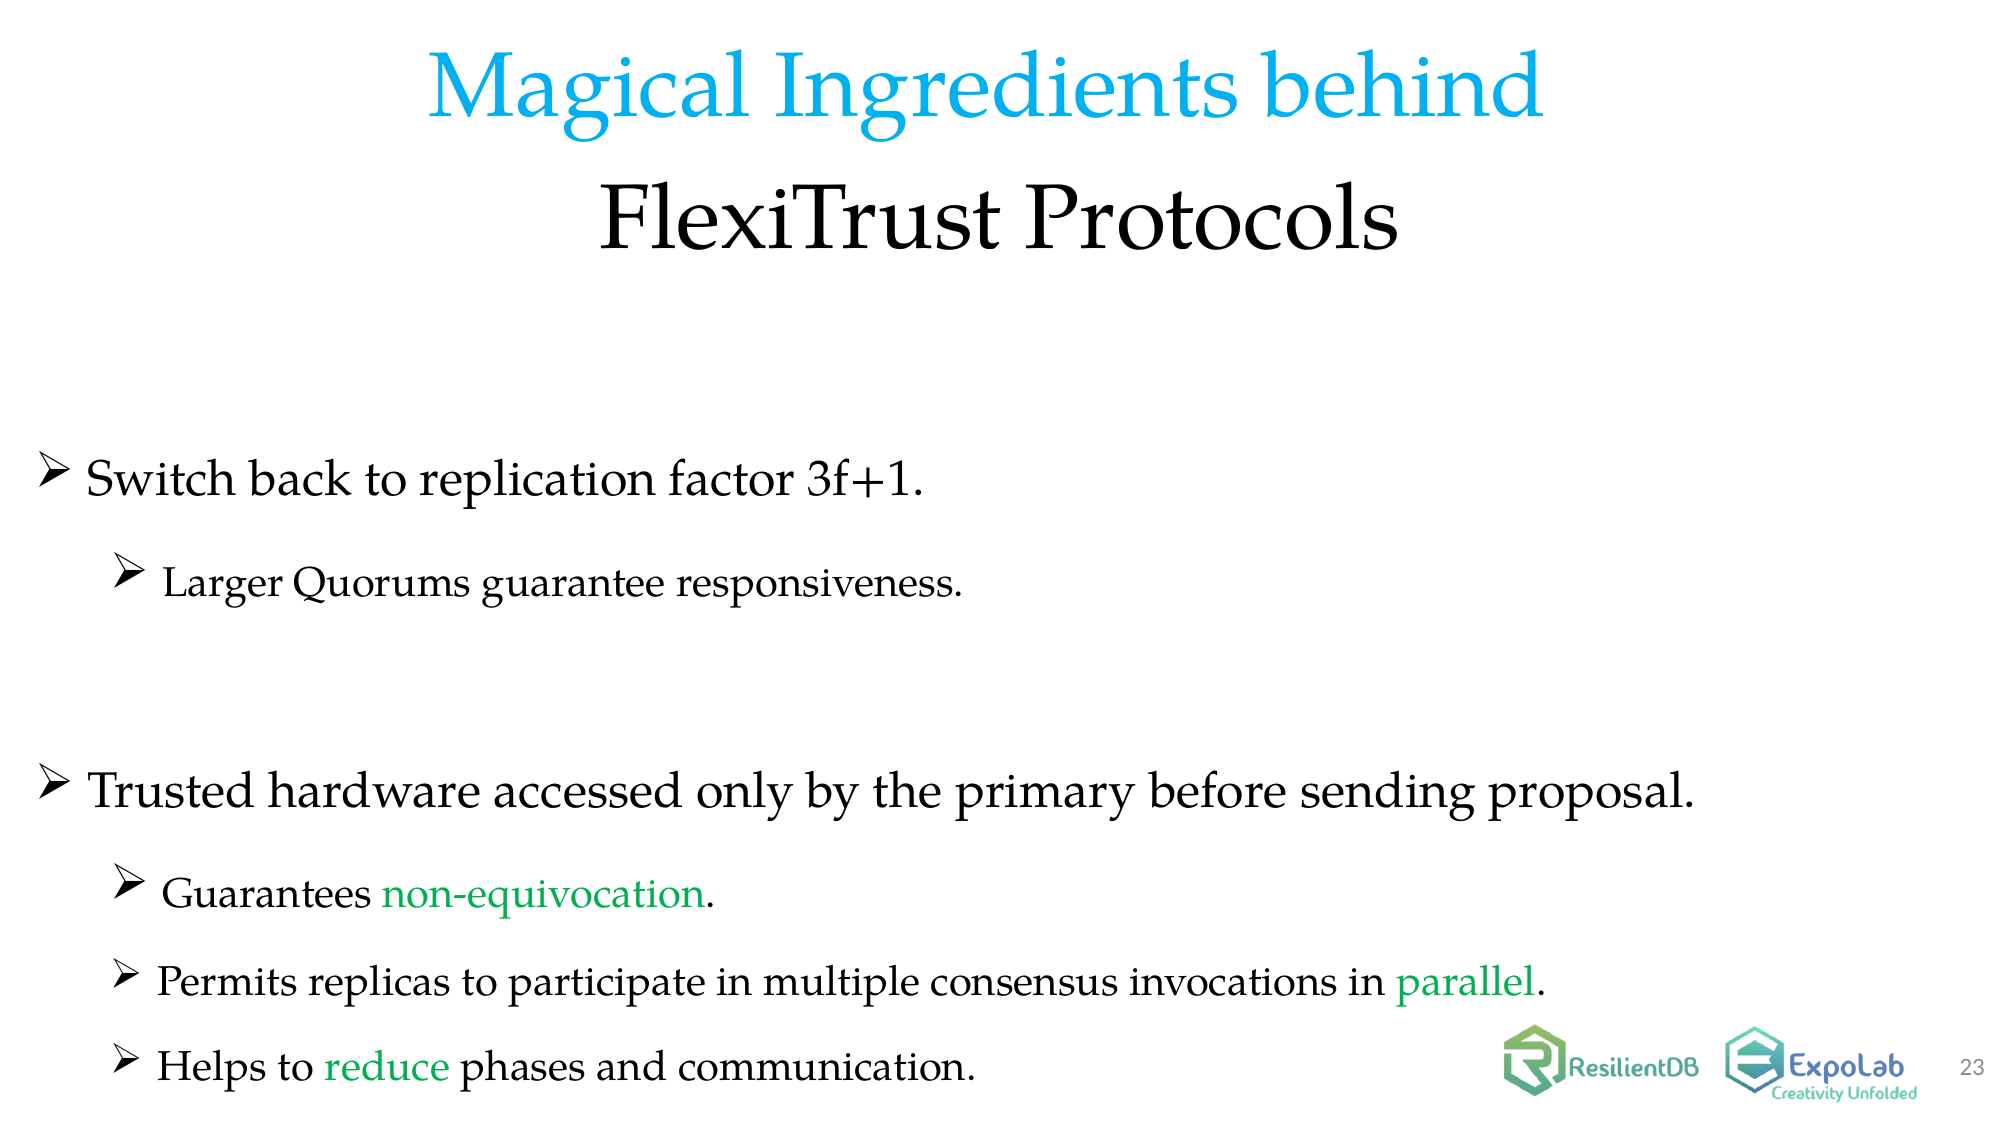

# Magical Ingredients behind FlexiTrust Protocols
 Switch back to replication factor 3f+1.
 Larger Quorums guarantee responsiveness.

 Trusted hardware accessed only by the primary before sending proposal.
 Guarantees non-equivocation.
 Permits replicas to participate in multiple consensus invocations in parallel.
 Helps to reduce phases and communication.
23